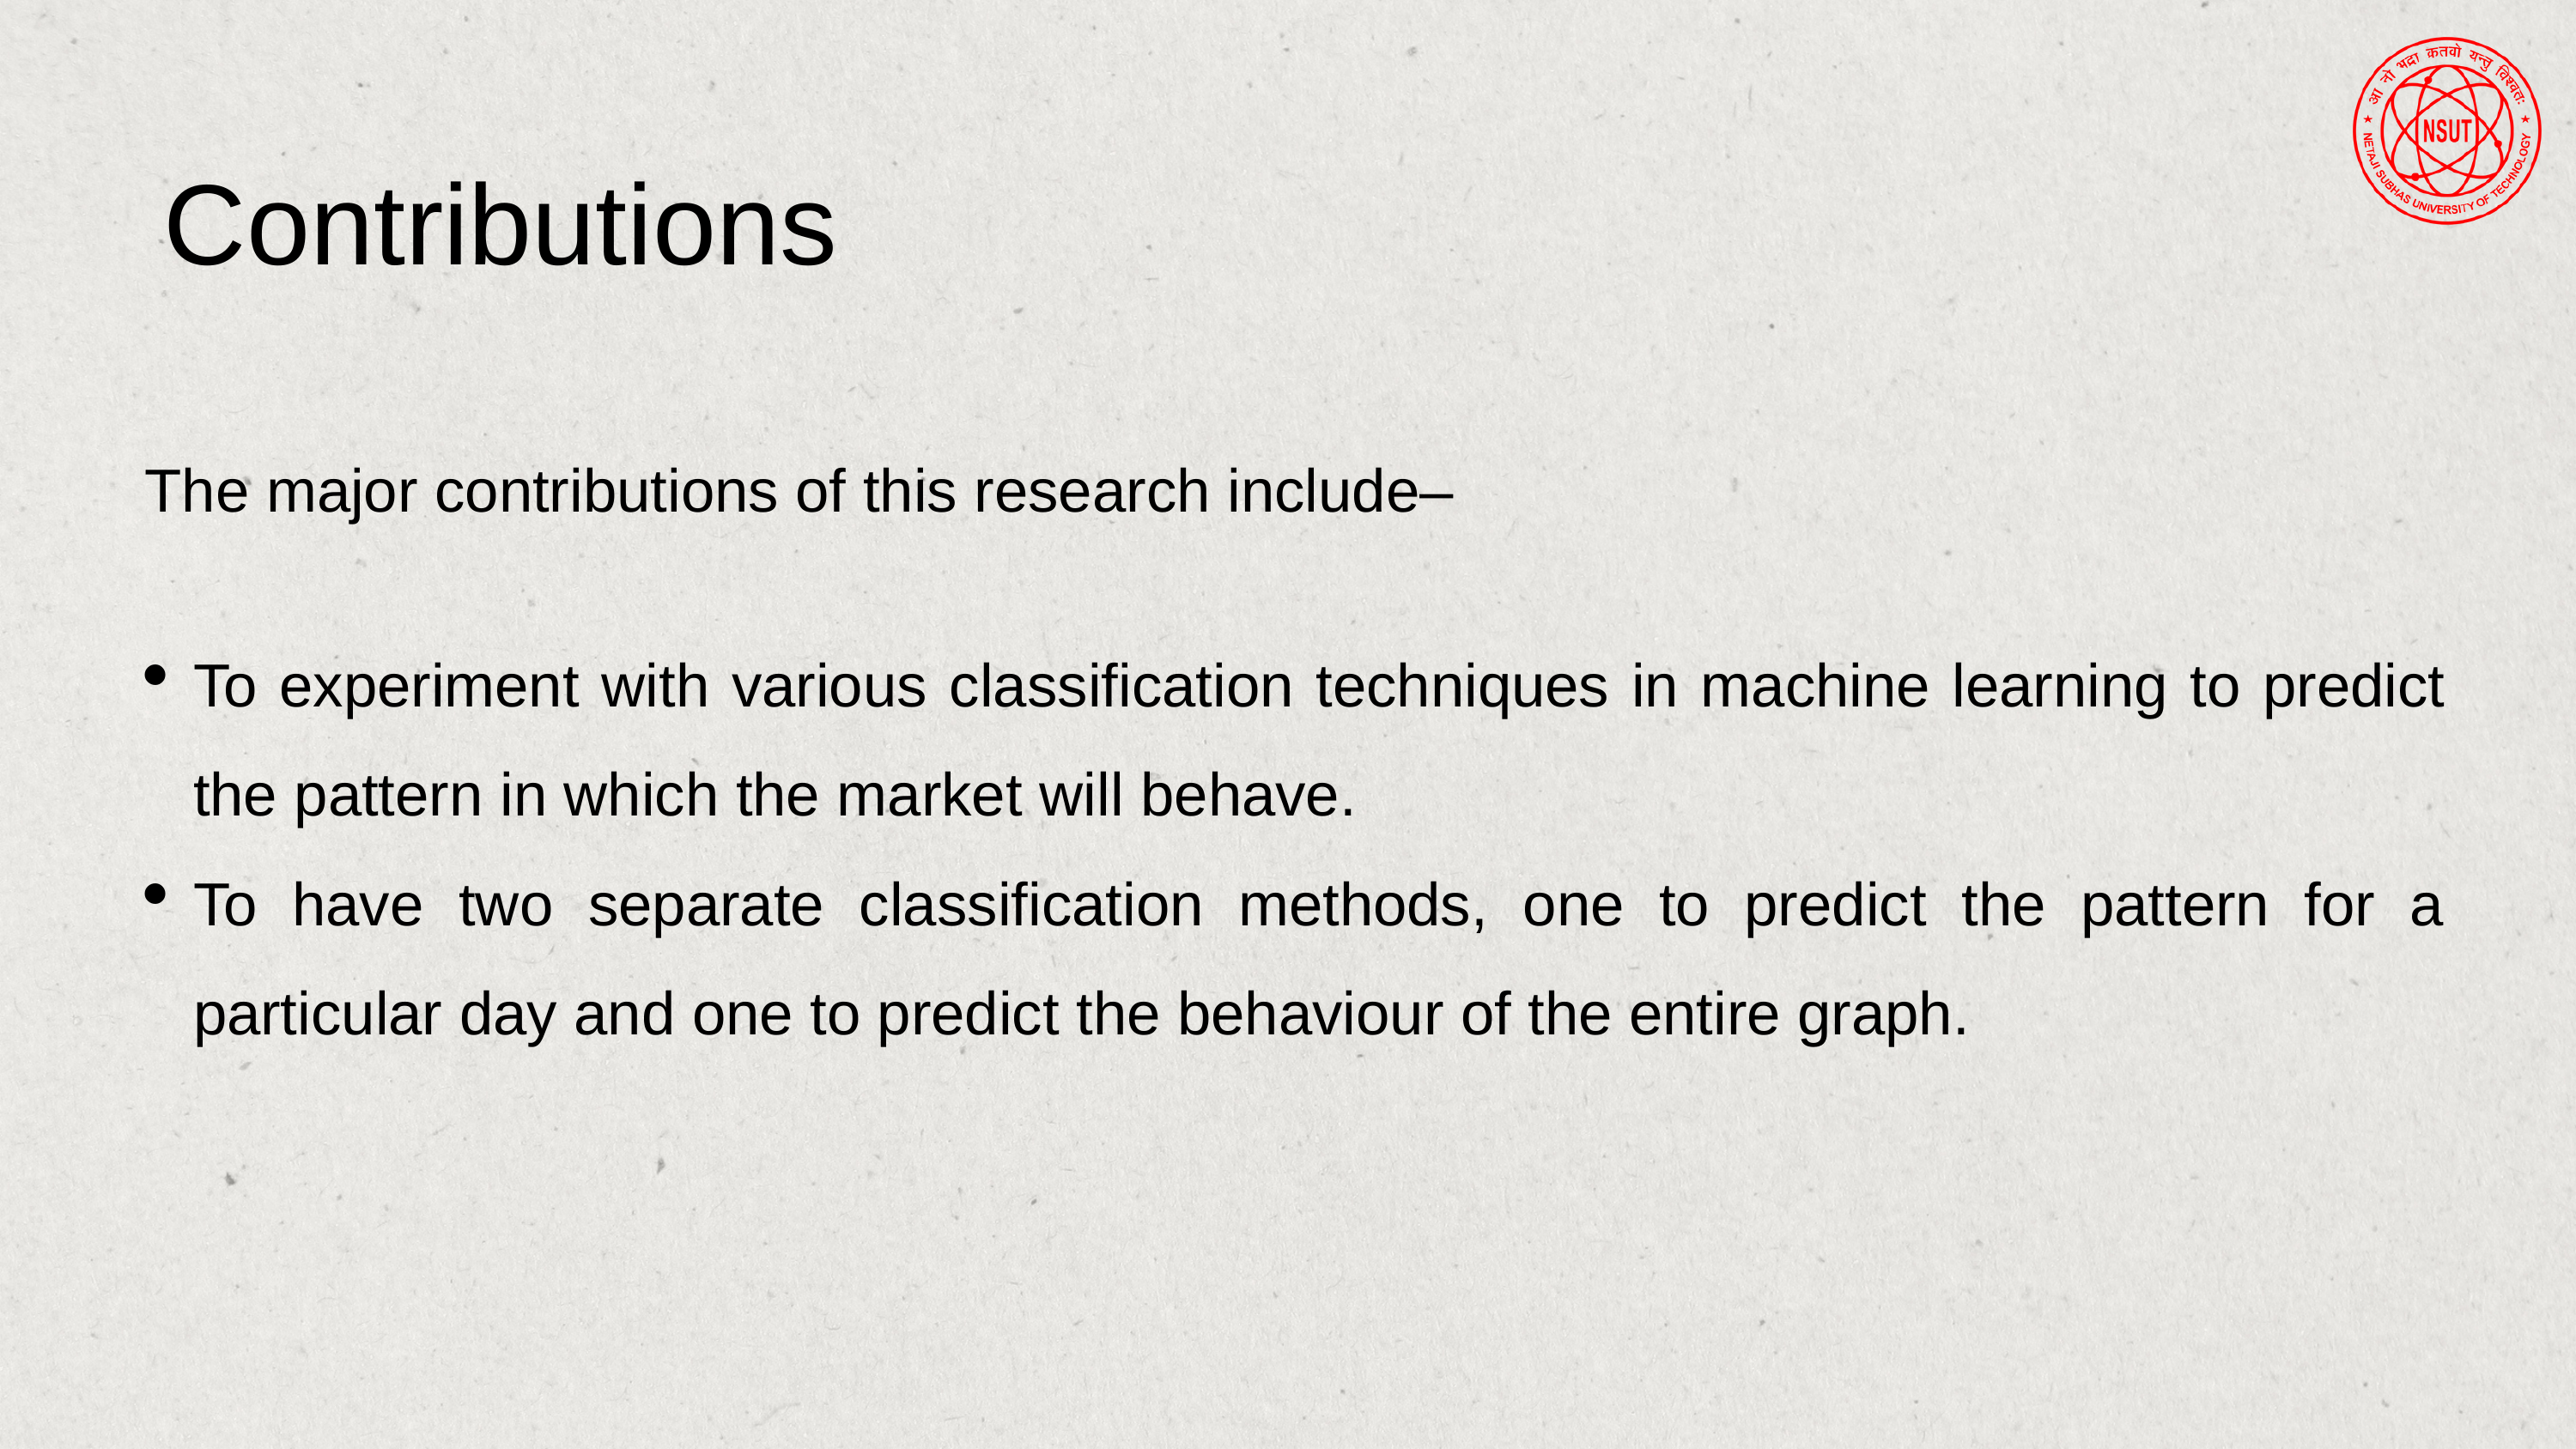

Contributions
The major contributions of this research include–

To experiment with various classification techniques in machine learning to predict the pattern in which the market will behave.
To have two separate classification methods, one to predict the pattern for a particular day and one to predict the behaviour of the entire graph.